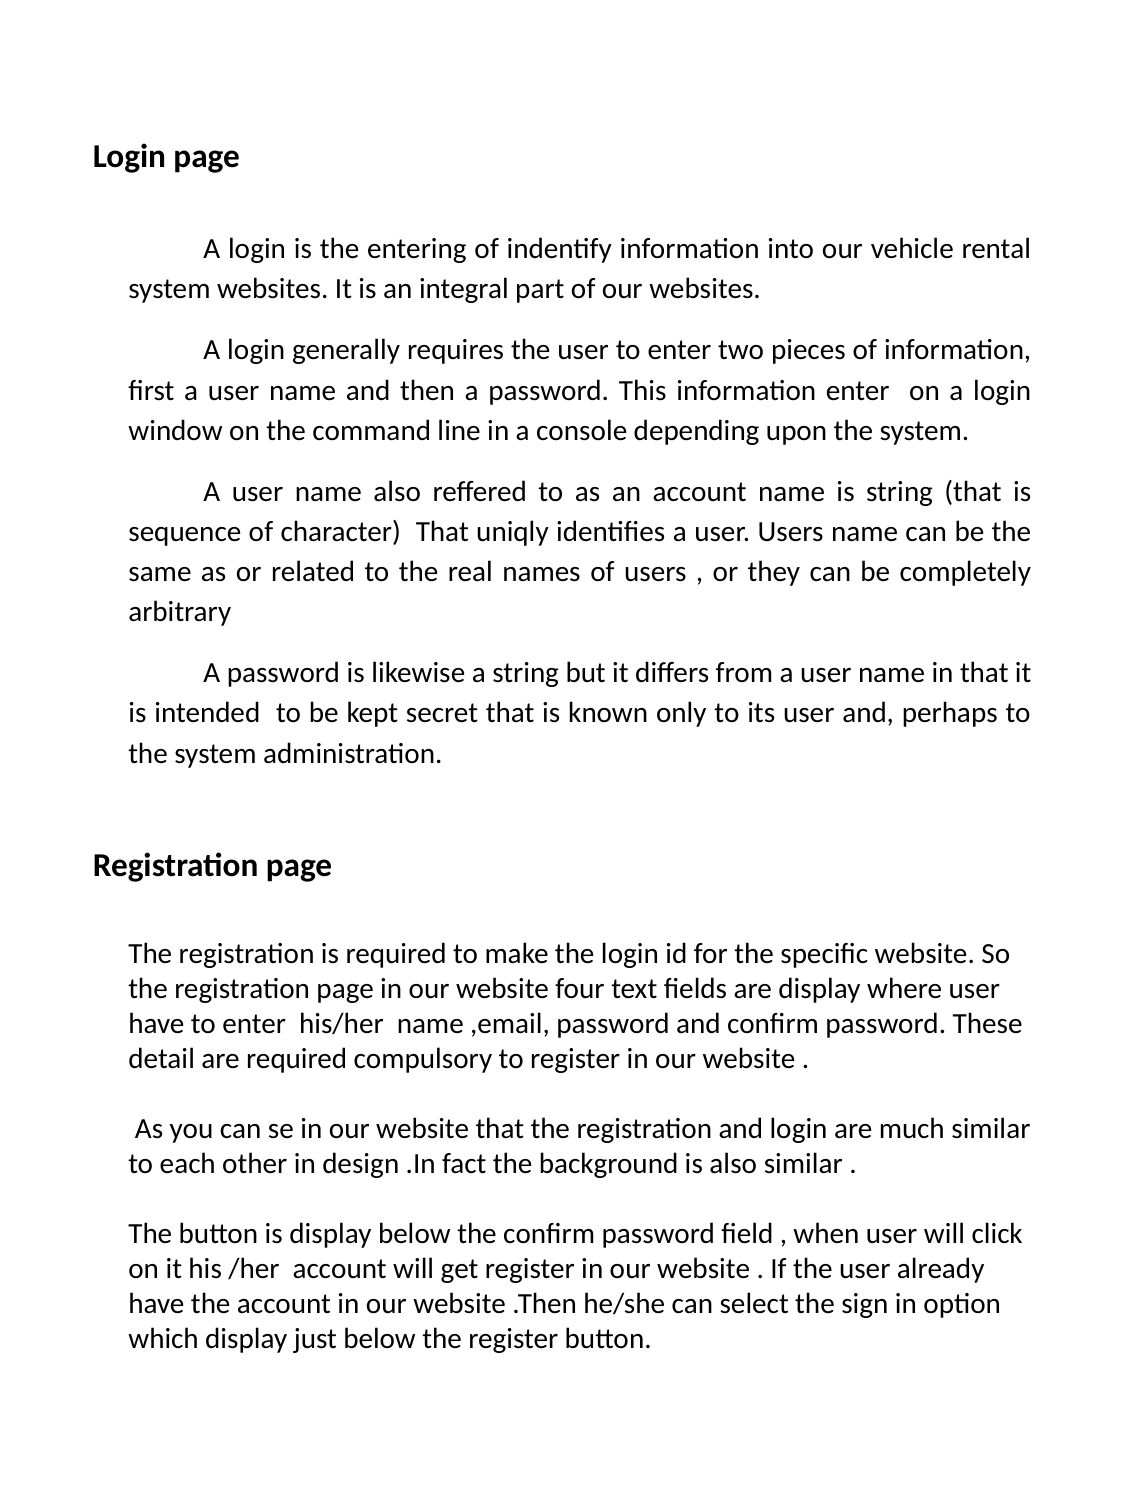

Login page
A login is the entering of indentify information into our vehicle rental system websites. It is an integral part of our websites.
A login generally requires the user to enter two pieces of information, first a user name and then a password. This information enter  on a login window on the command line in a console depending upon the system.
A user name also reffered to as an account name is string (that is sequence of character)  That uniqly identifies a user. Users name can be the same as or related to the real names of users , or they can be completely arbitrary
A password is likewise a string but it differs from a user name in that it is intended  to be kept secret that is known only to its user and, perhaps to the system administration.
Registration page
The registration is required to make the login id for the specific website. So the registration page in our website four text fields are display where user have to enter  his/her  name ,email, password and confirm password. These detail are required compulsory to register in our website .

 As you can se in our website that the registration and login are much similar to each other in design .In fact the background is also similar .

The button is display below the confirm password field , when user will click on it his /her  account will get register in our website . If the user already have the account in our website .Then he/she can select the sign in option which display just below the register button.